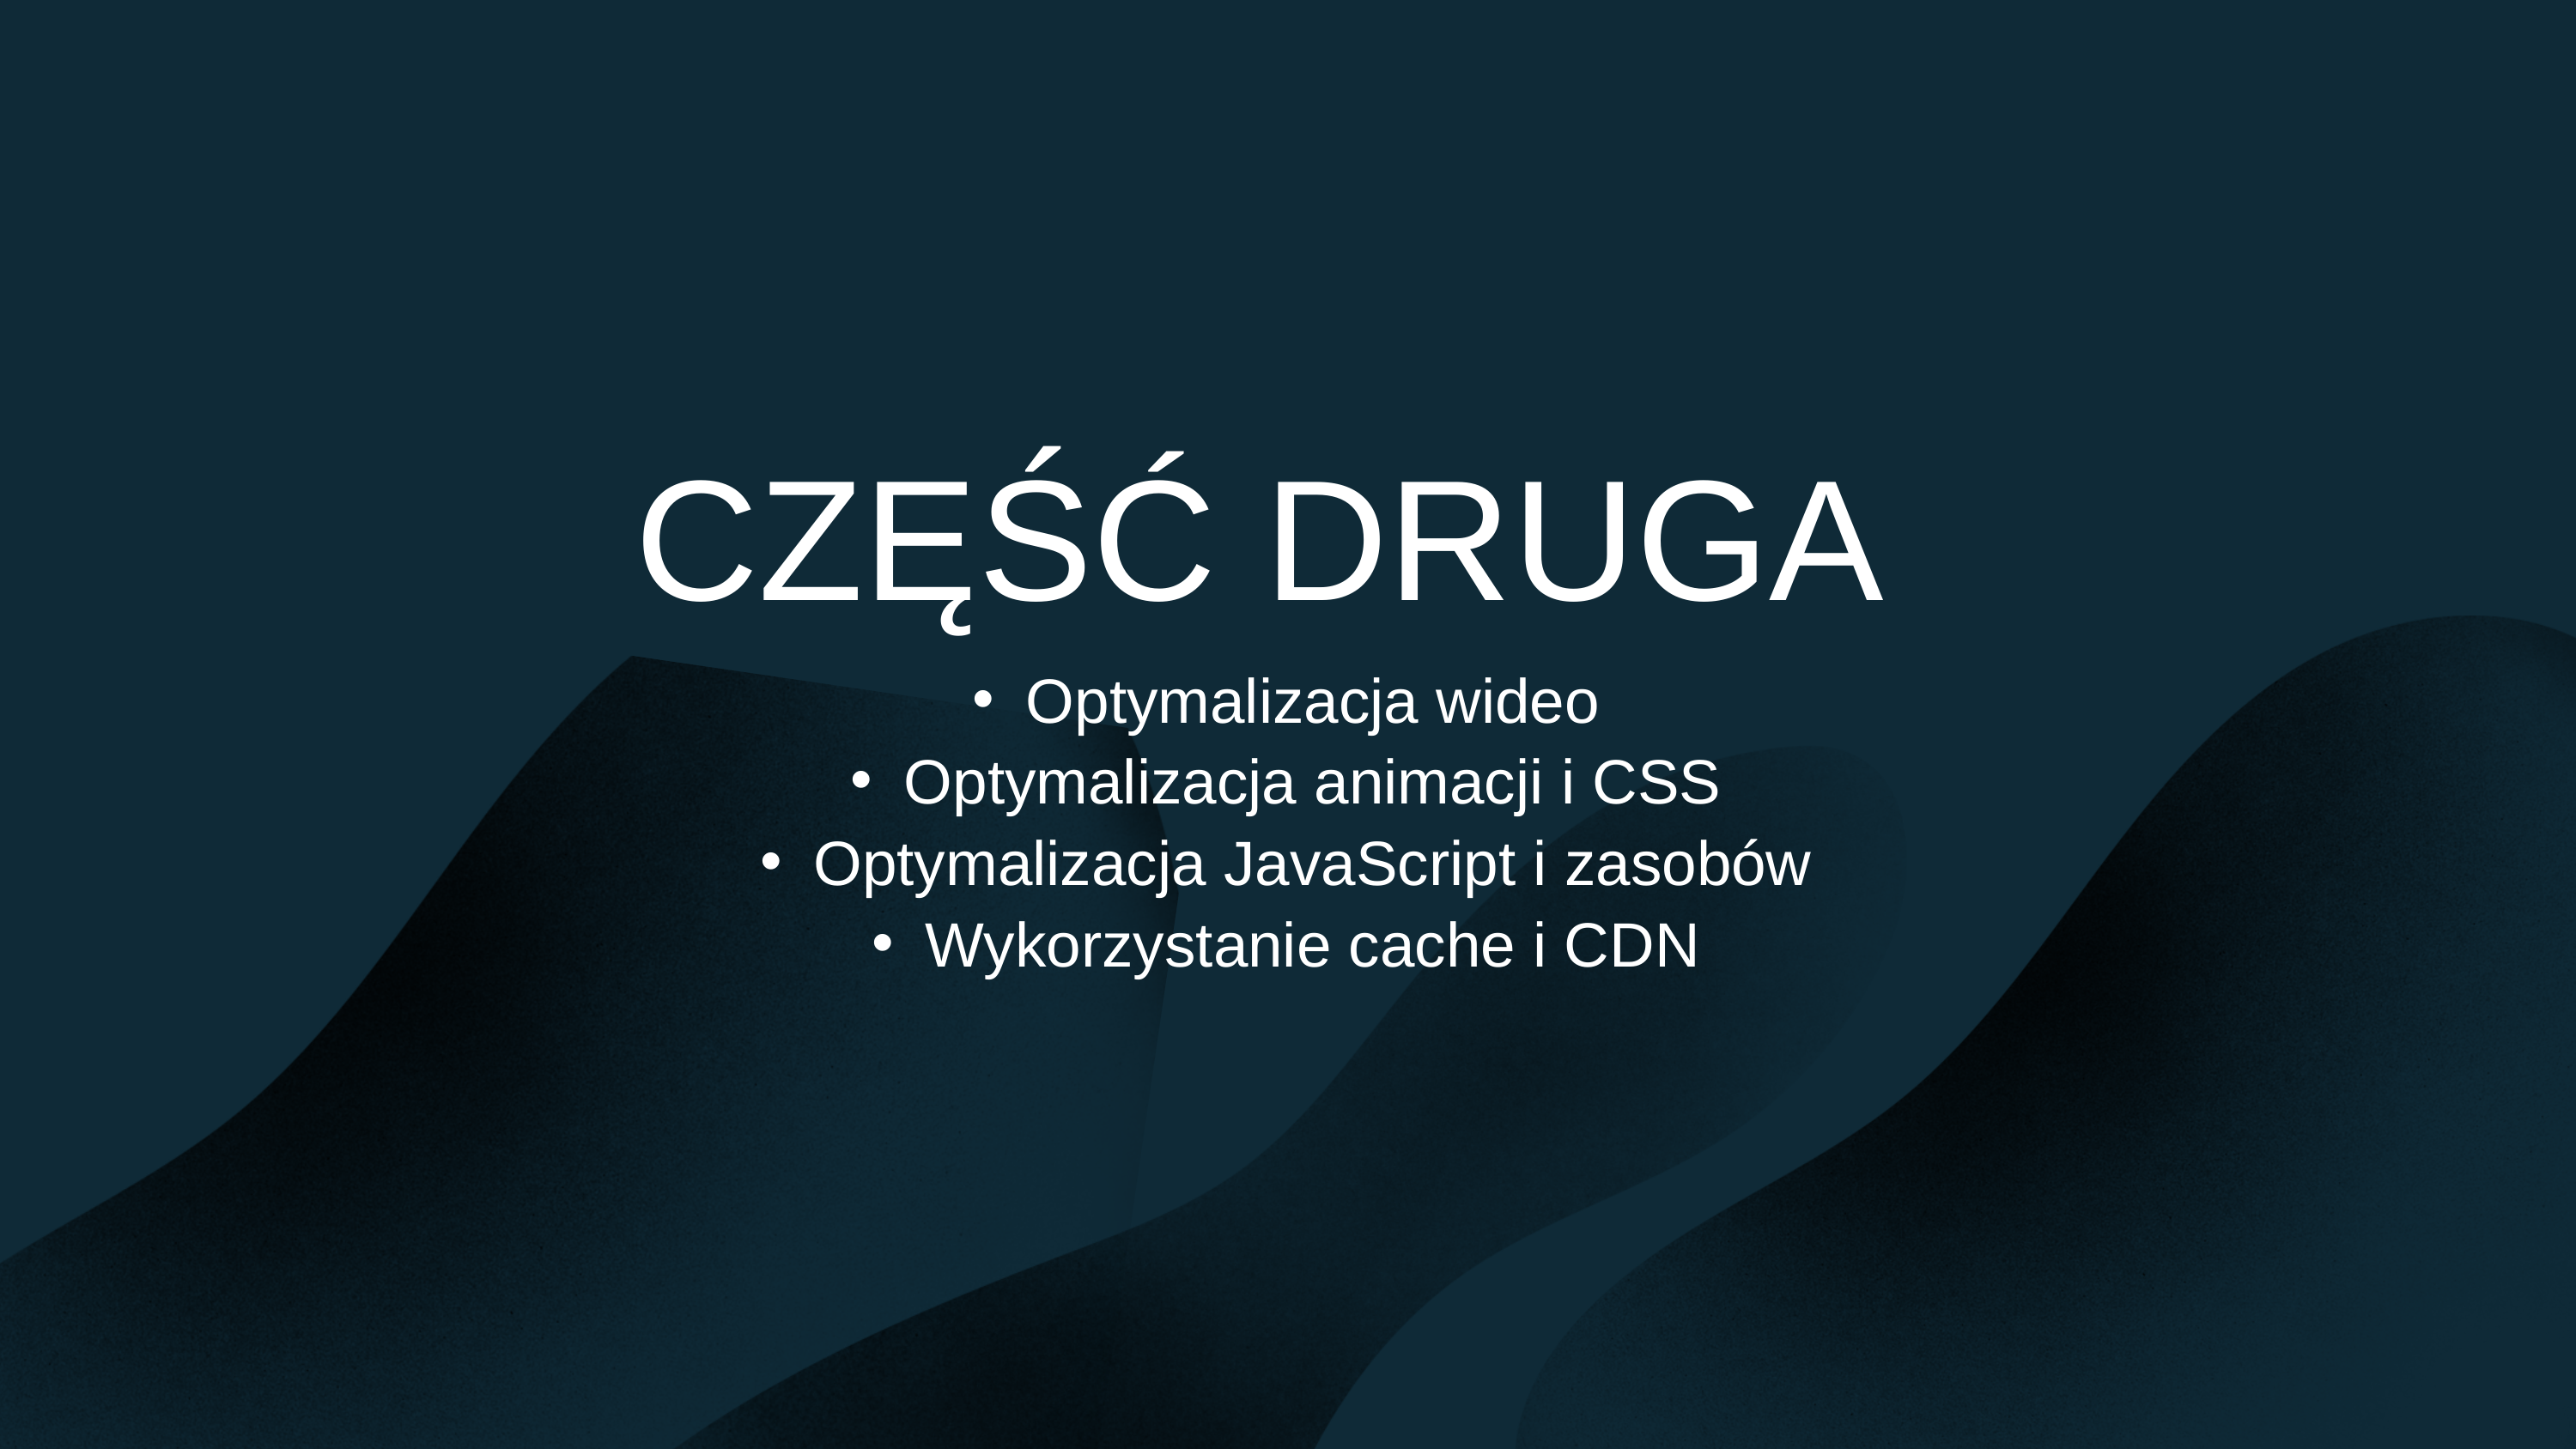

CZĘŚĆ DRUGA
Optymalizacja wideo
Optymalizacja animacji i CSS
Optymalizacja JavaScript i zasobów
Wykorzystanie cache i CDN